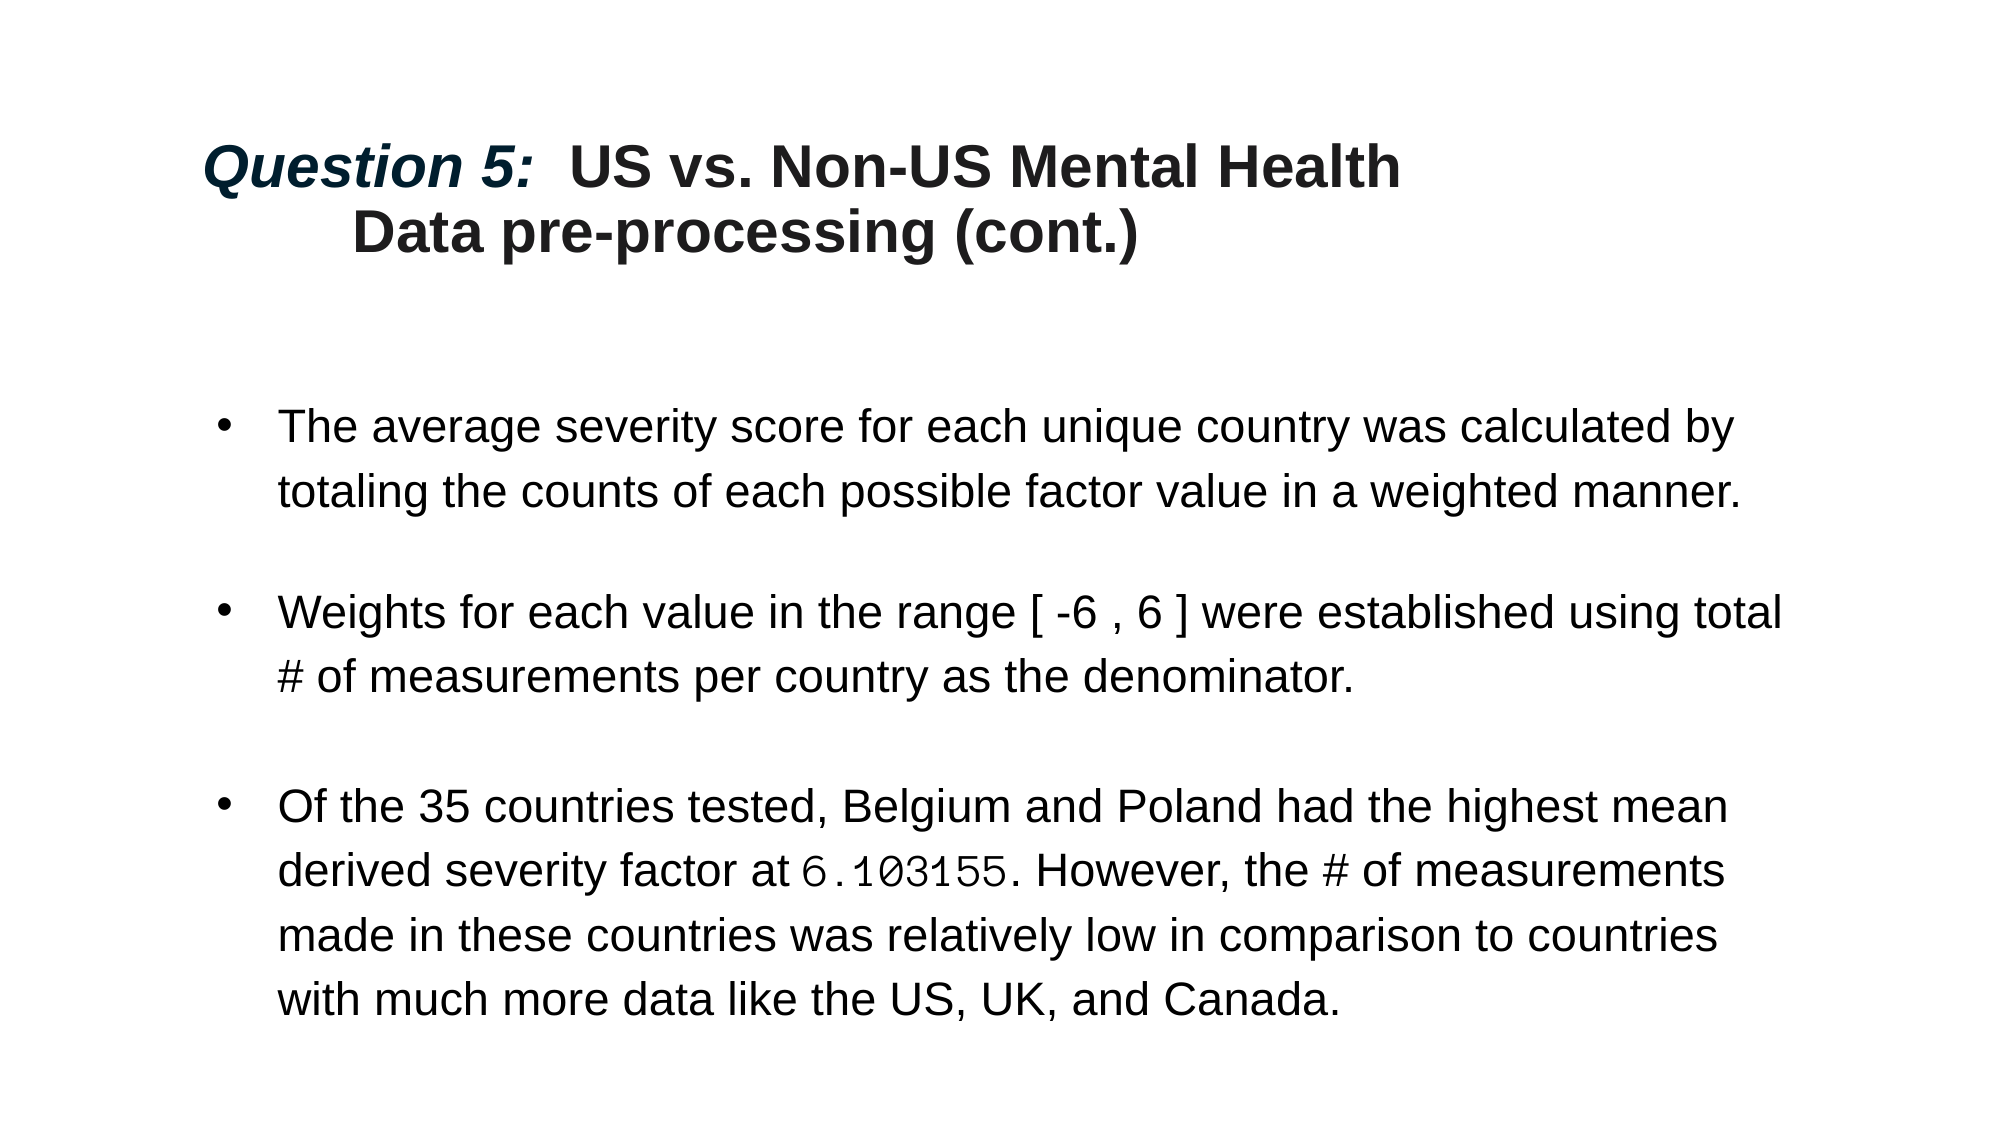

# Question 5:  US vs. Non-US Mental Health Data pre-processing (cont.)
The average severity score for each unique country was calculated by totaling the counts of each possible factor value in a weighted manner.
Weights for each value in the range [ -6 , 6 ] were established using total # of measurements per country as the denominator.
Of the 35 countries tested, Belgium and Poland had the highest mean derived severity factor at 6.103155. However, the # of measurements made in these countries was relatively low in comparison to countries with much more data like the US, UK, and Canada.